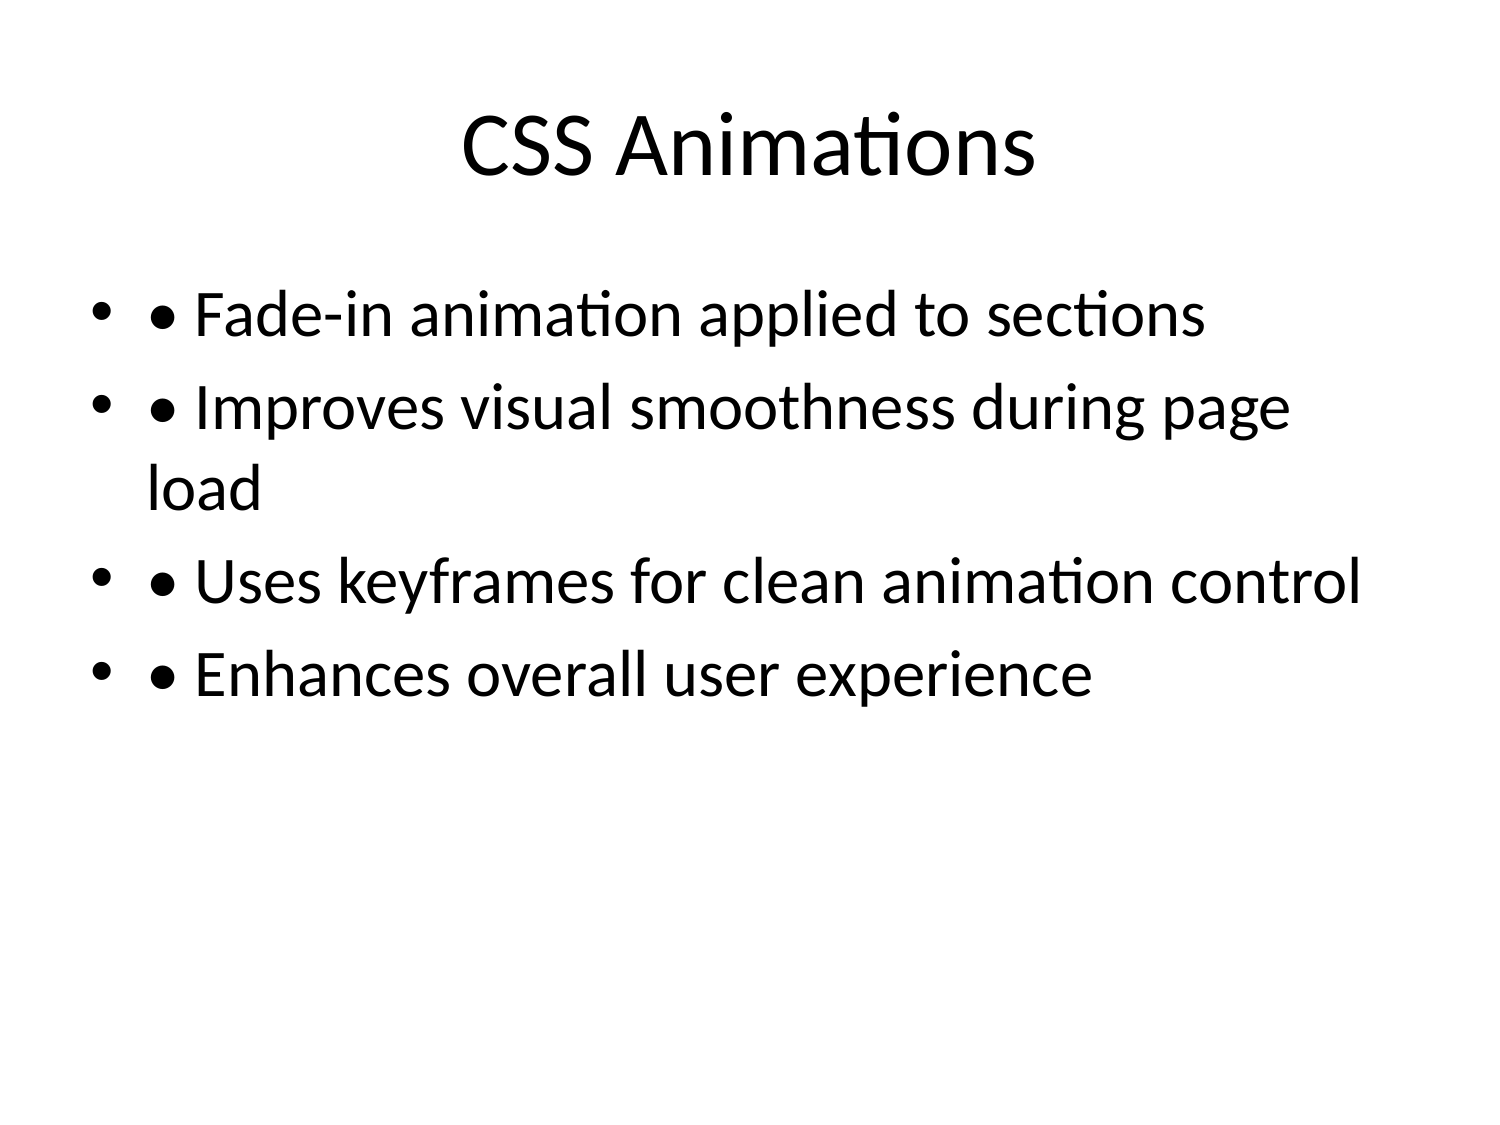

# CSS Animations
• Fade-in animation applied to sections
• Improves visual smoothness during page load
• Uses keyframes for clean animation control
• Enhances overall user experience